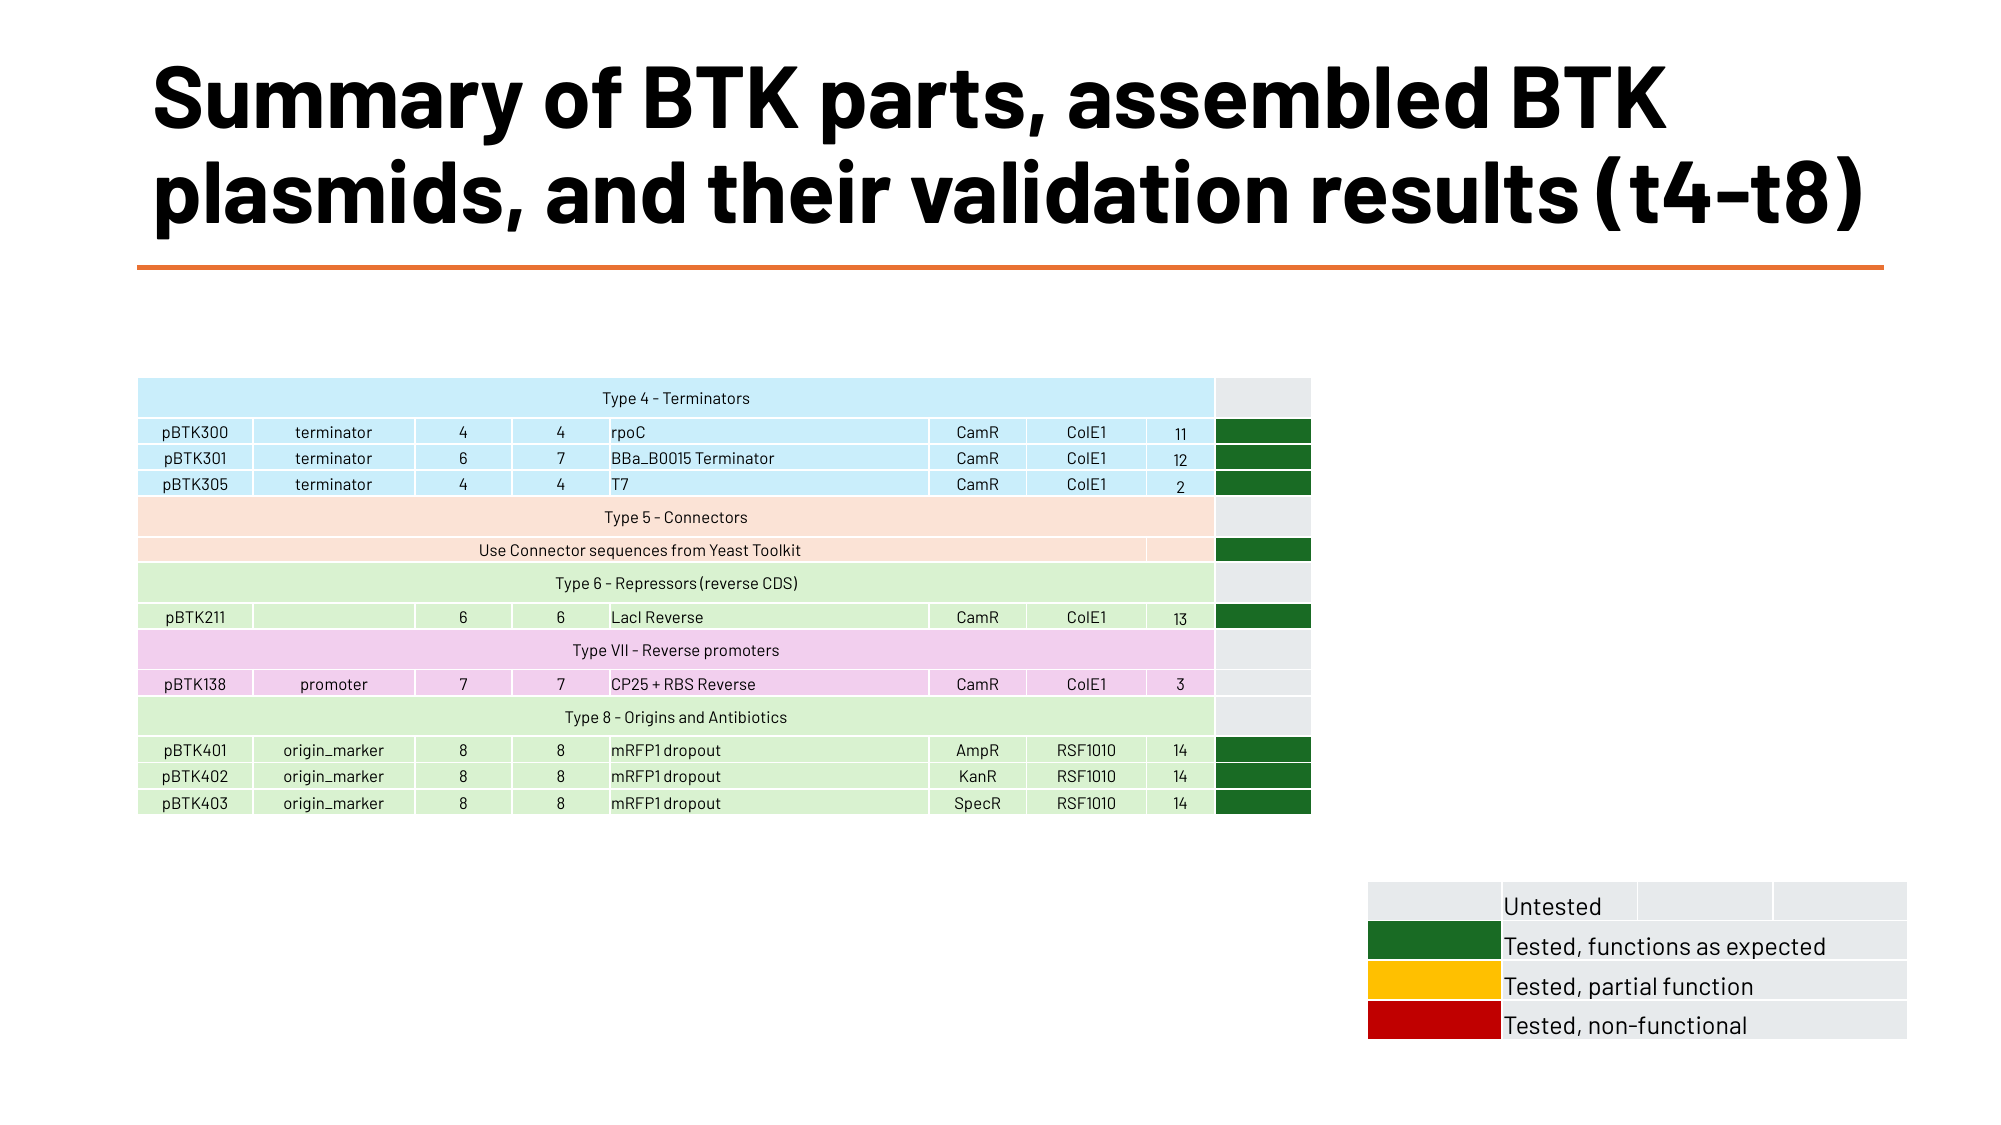

# Summary of BTK parts, assembled BTK plasmids, and their validation results (t4-t8)
| Type 4 - Terminators |  |  |  |  |  |  |  |  |
| --- | --- | --- | --- | --- | --- | --- | --- | --- |
| pBTK300 | terminator | 4 | 4 | rpoC | CamR | ColE1 | 11 |  |
| pBTK301 | terminator | 6 | 7 | BBa\_B0015 Terminator | CamR | ColE1 | 12 |  |
| pBTK305 | terminator | 4 | 4 | T7 | CamR | ColE1 | 2 |  |
| Type 5 - Connectors |  |  |  |  |  |  |  |  |
| Use Connector sequences from Yeast Toolkit |  |  |  |  |  |  |  |  |
| Type 6 - Repressors (reverse CDS) |  |  |  |  |  |  |  |  |
| pBTK211 |  | 6 | 6 | LacI Reverse | CamR | ColE1 | 13 |  |
| Type VII - Reverse promoters |  |  |  |  |  |  |  |  |
| pBTK138 | promoter | 7 | 7 | CP25 + RBS Reverse | CamR | ColE1 | 3 |  |
| Type 8 - Origins and Antibiotics |  |  |  |  |  |  |  |  |
| pBTK401 | origin\_marker | 8 | 8 | mRFP1 dropout | AmpR | RSF1010 | 14 |  |
| pBTK402 | origin\_marker | 8 | 8 | mRFP1 dropout | KanR | RSF1010 | 14 |  |
| pBTK403 | origin\_marker | 8 | 8 | mRFP1 dropout | SpecR | RSF1010 | 14 |  |
|  | Untested |  |  |
| --- | --- | --- | --- |
|  | Tested, functions as expected |  |  |
|  | Tested, partial function |  |  |
|  | Tested, non-functional |  |  |